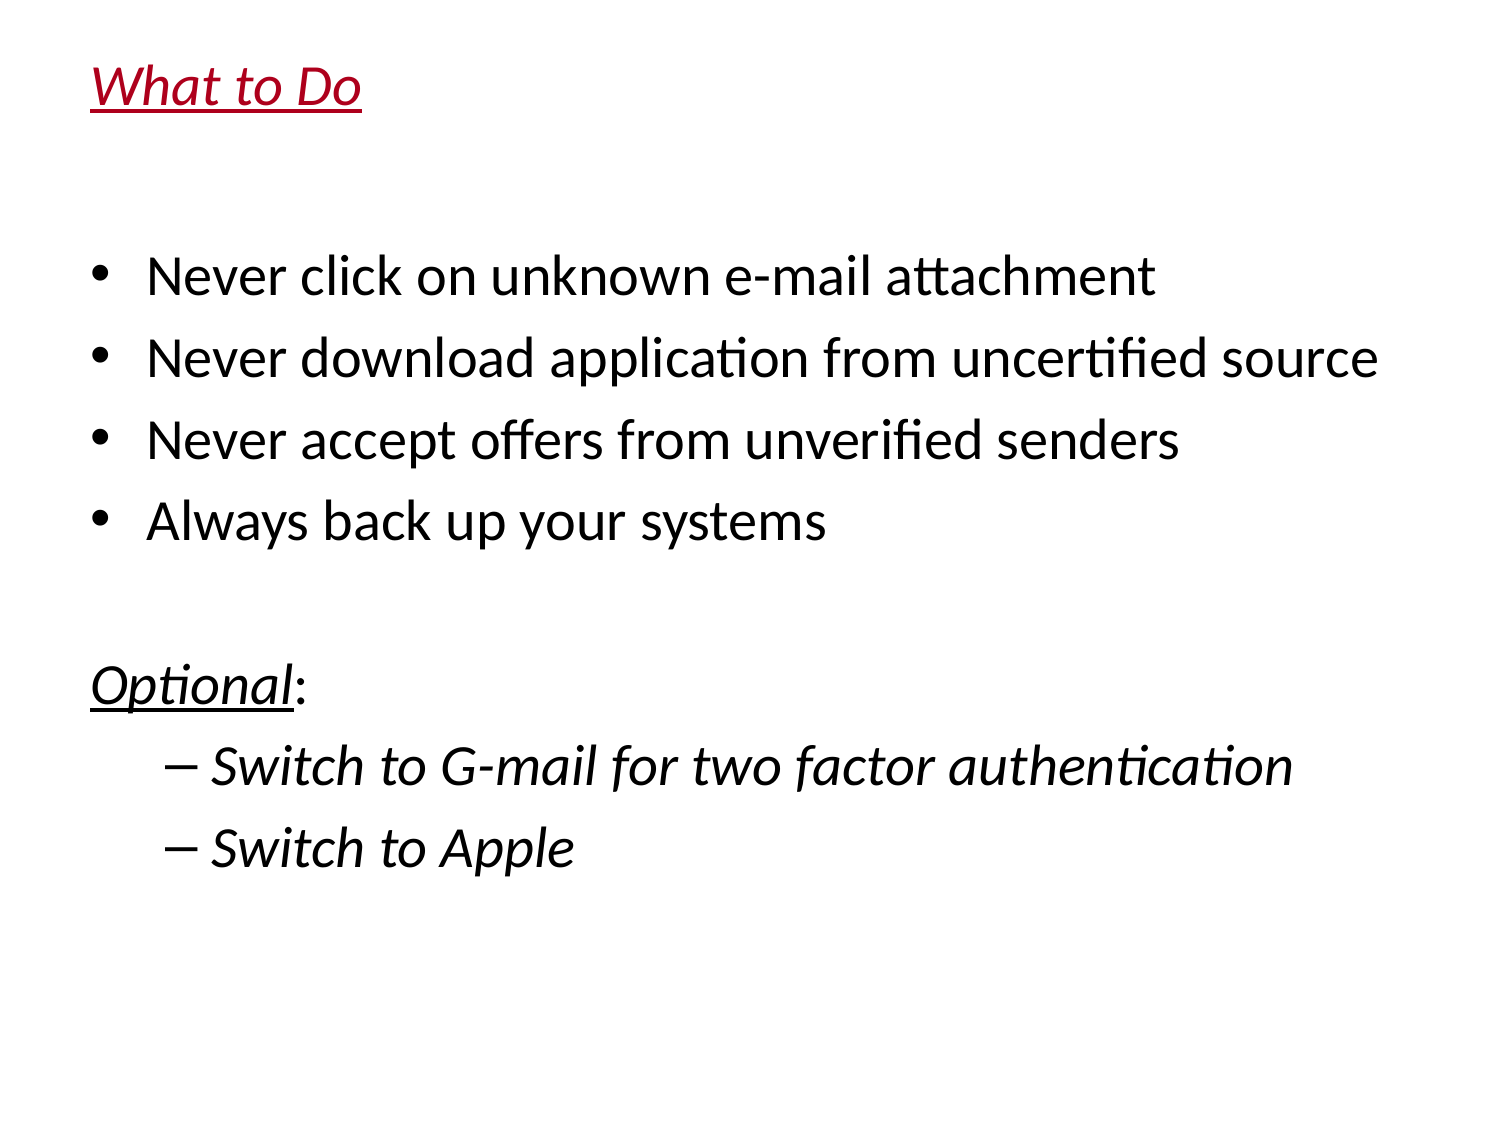

# What to Do

Never click on unknown e-mail attachment
Never download application from uncertified source
Never accept offers from unverified senders
Always back up your systems

Optional:
Switch to G-mail for two factor authentication
Switch to Apple